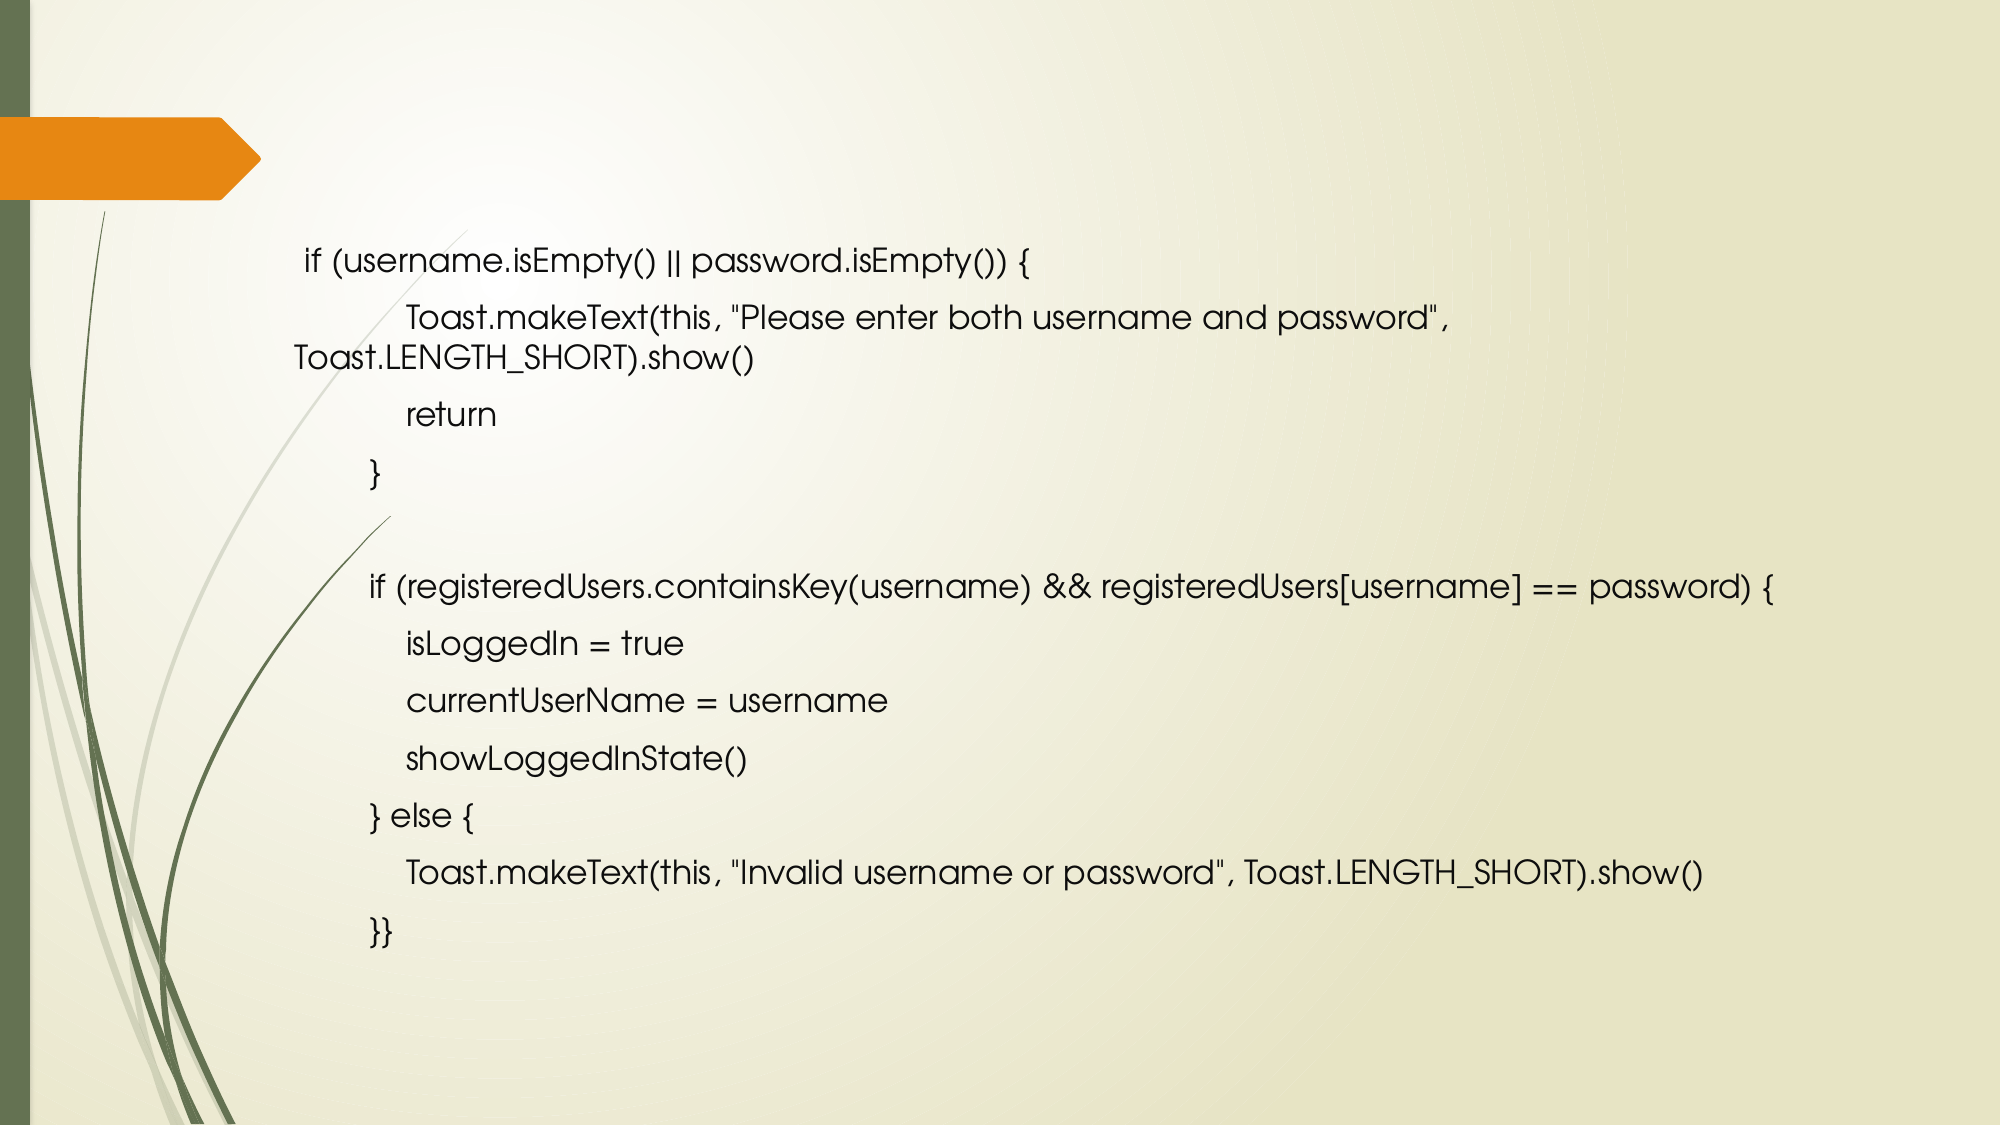

if (username.isEmpty() || password.isEmpty()) {
            Toast.makeText(this, "Please enter both username and password", Toast.LENGTH_SHORT).show()
            return
        }

        if (registeredUsers.containsKey(username) && registeredUsers[username] == password) {
            isLoggedIn = true
            currentUserName = username
            showLoggedInState()
        } else {
            Toast.makeText(this, "Invalid username or password", Toast.LENGTH_SHORT).show()
        }}